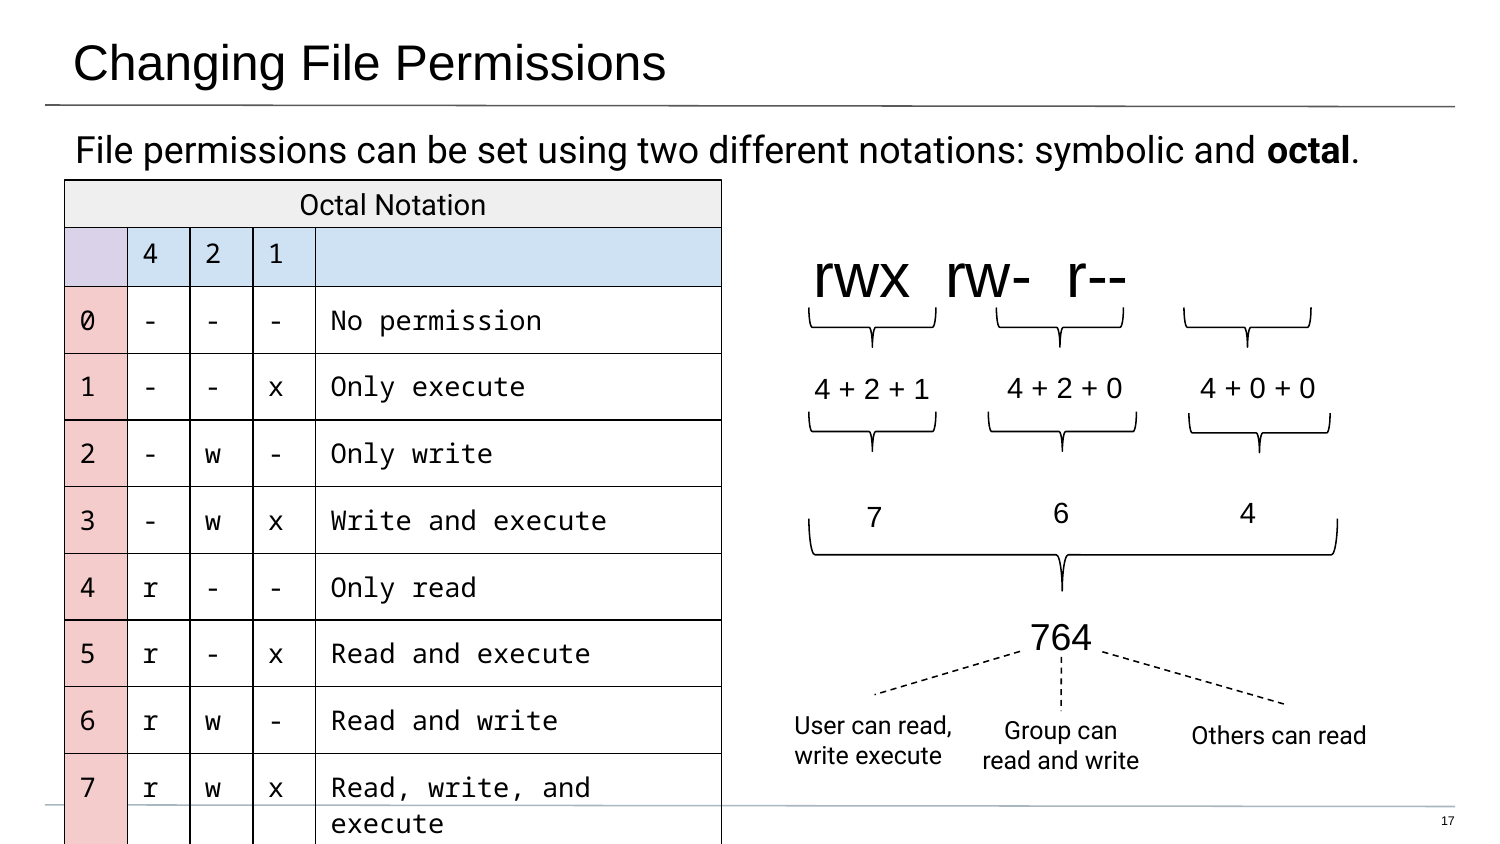

# Changing File Permissions
File permissions can be set using two different notations: symbolic and octal.
Octal Notation
|  | 4 | 2 | 1 |  |
| --- | --- | --- | --- | --- |
| 0 | - | - | - | No permission |
| 1 | - | - | x | Only execute |
| 2 | - | w | - | Only write |
| 3 | - | w | x | Write and execute |
| 4 | r | - | - | Only read |
| 5 | r | - | x | Read and execute |
| 6 | r | w | - | Read and write |
| 7 | r | w | x | Read, write, and execute |
rwx  rw-  r--

4 + 2 + 1
4 + 2 + 0

4 + 0 + 0
6
4
7
764
User can read, write execute
Group can read and write
Others can read

17